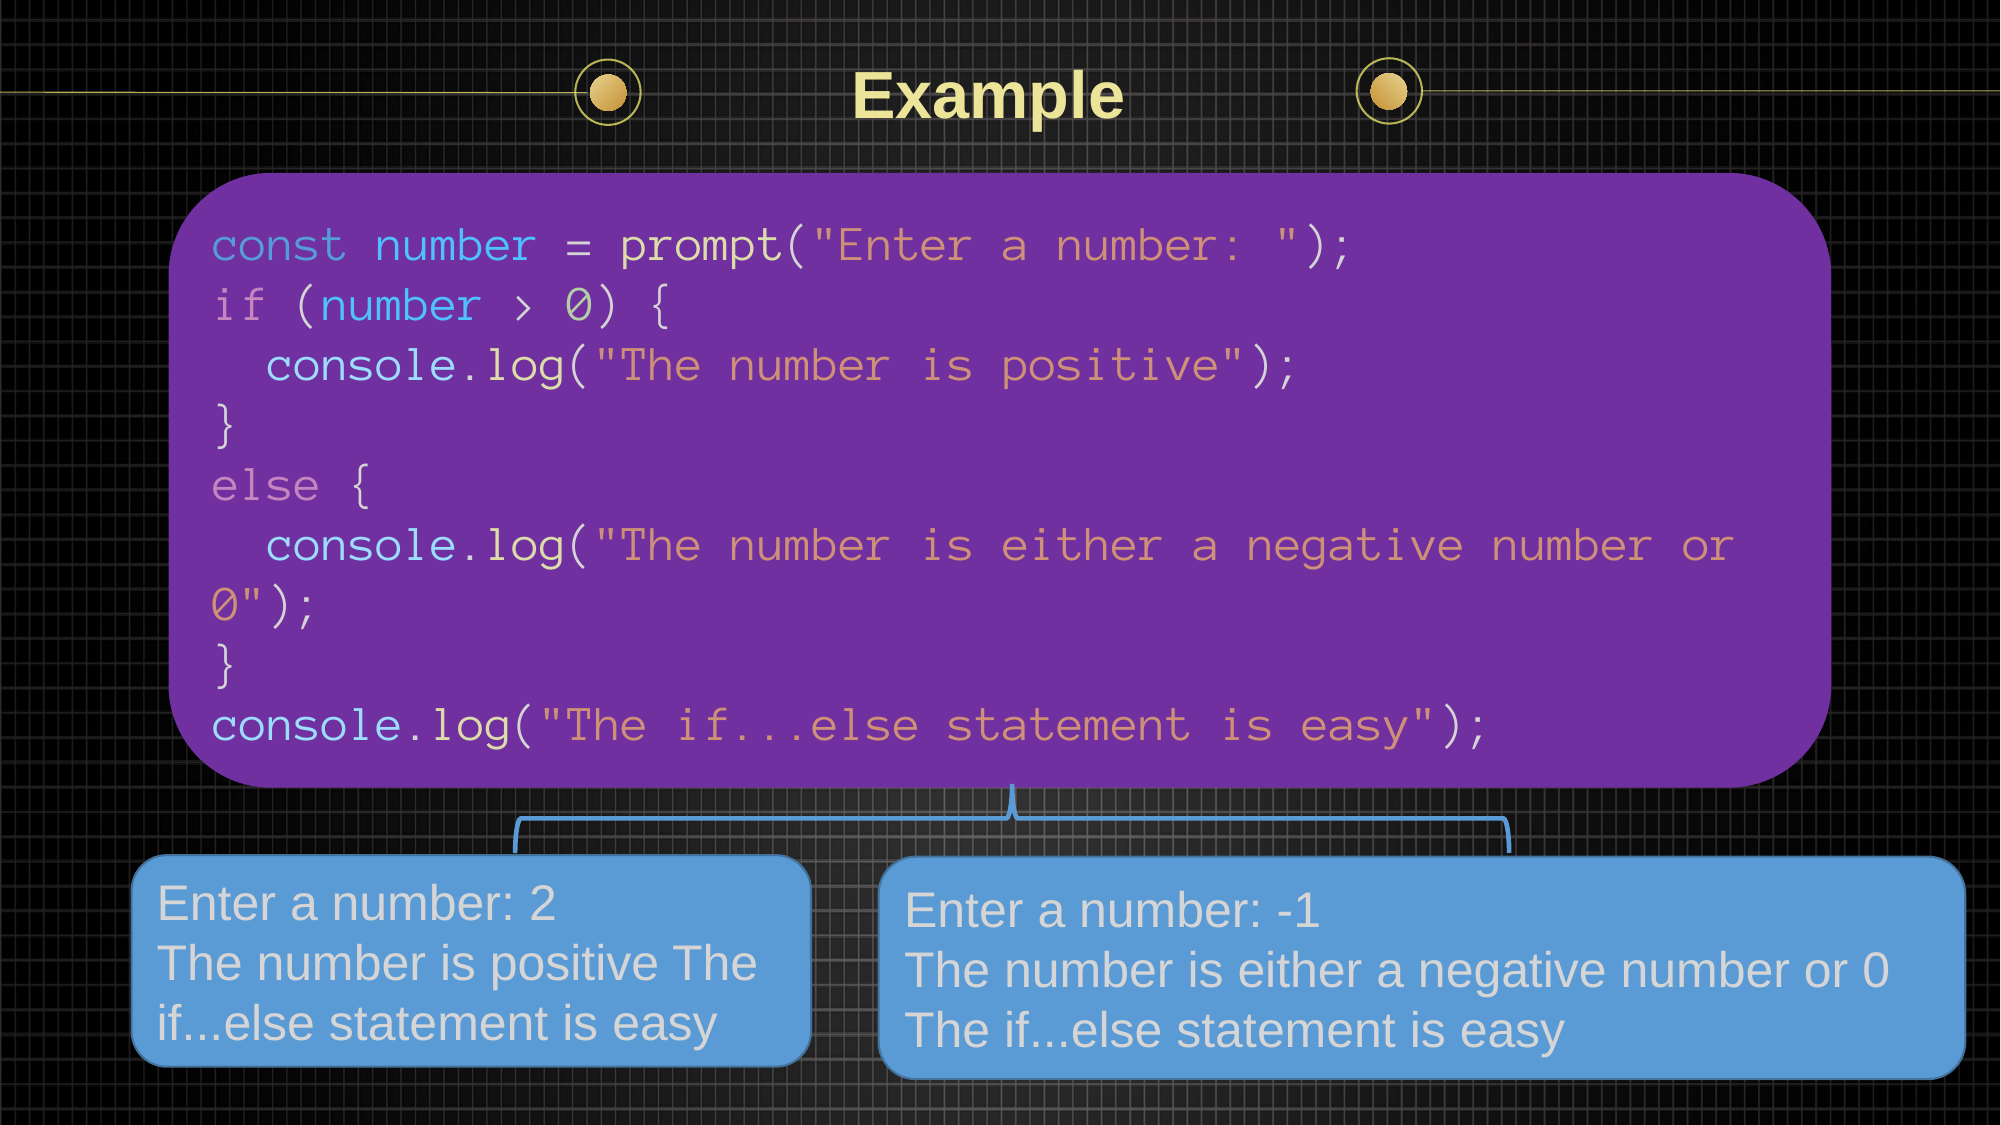

Example

const number = prompt("Enter a number: ");
if (number > 0) {
  console.log("The number is positive");
}
else {
  console.log("The number is either a negative number or 0");
}
console.log("The if...else statement is easy");

Enter a number: 2
The number is positive The if...else statement is easy
Enter a number: -1
The number is either a negative number or 0
The if...else statement is easy